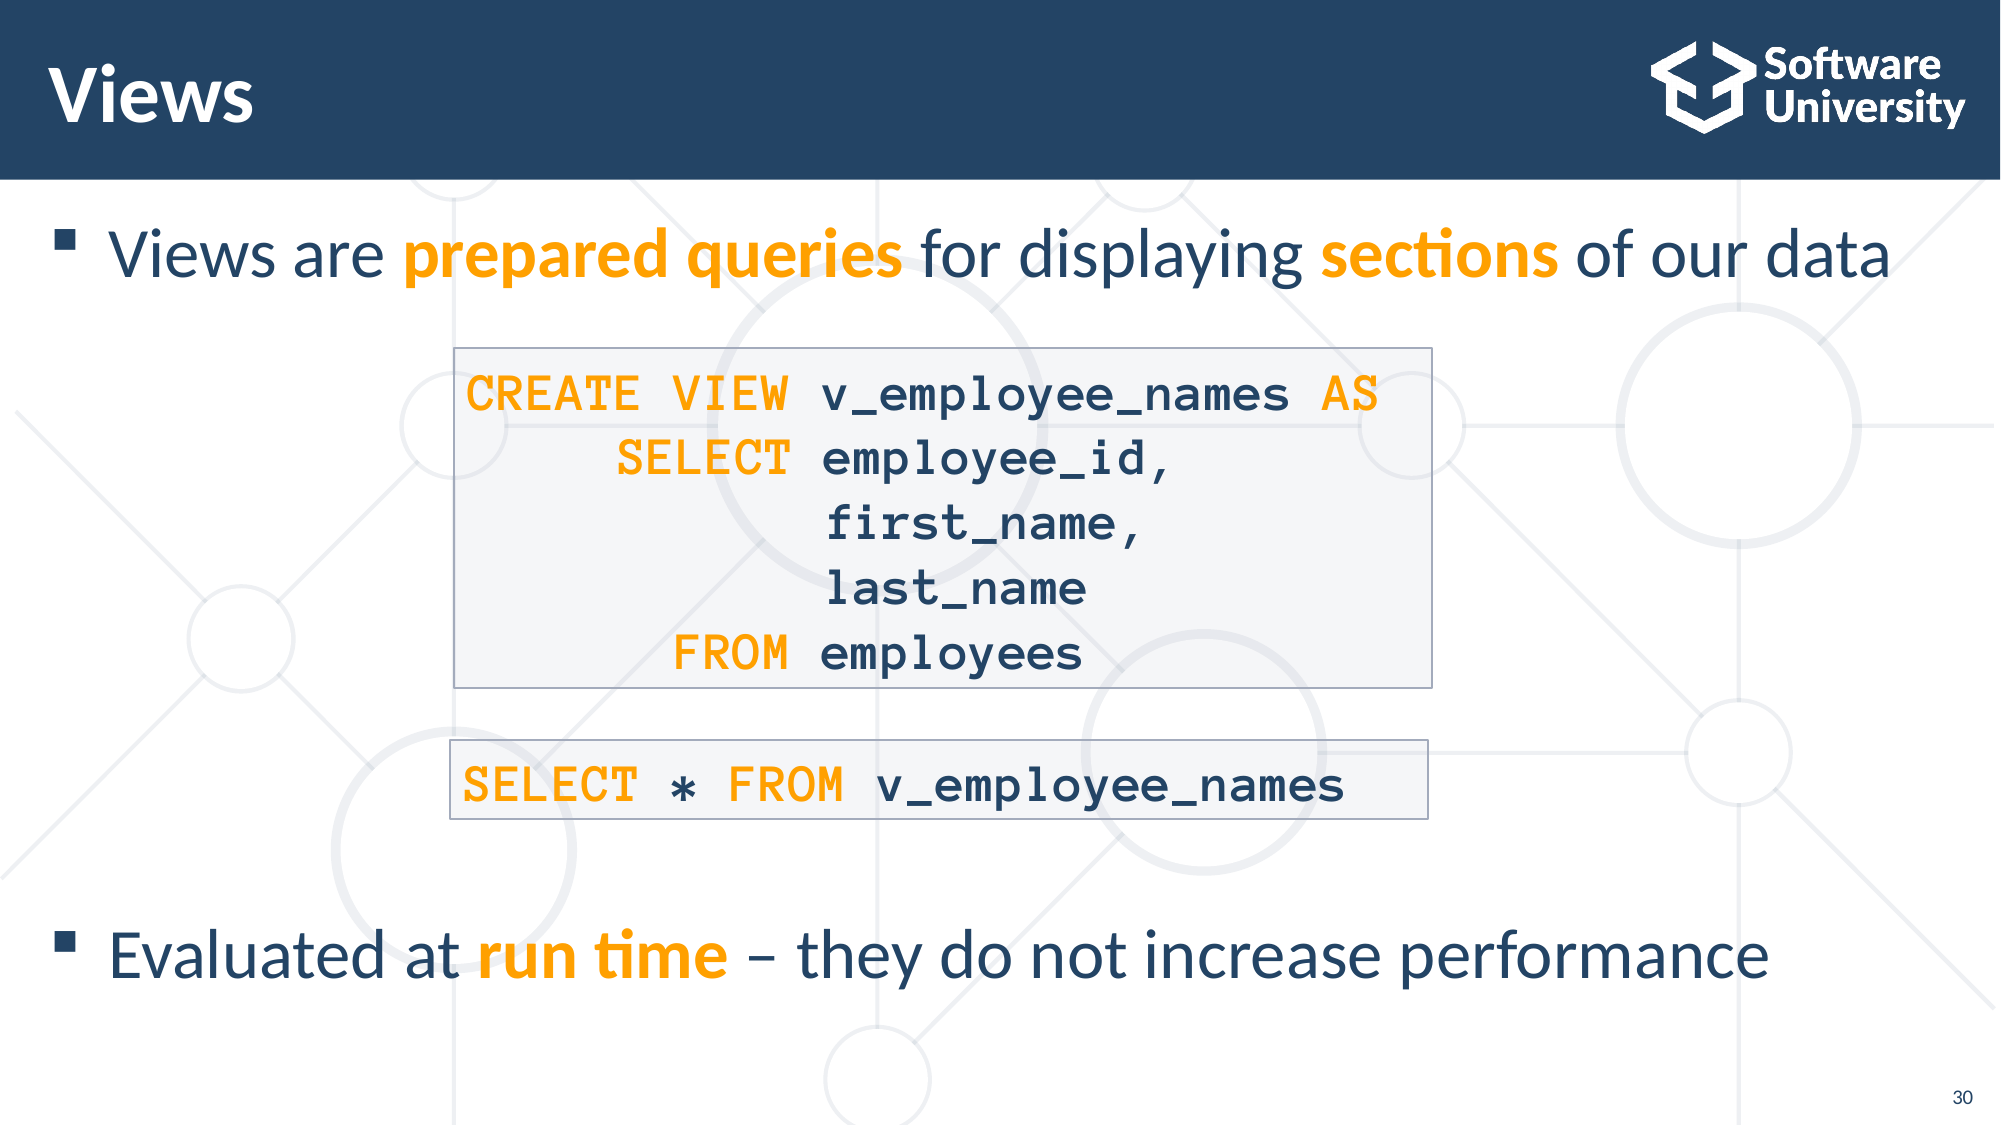

# Views
Views are prepared queries for displaying sections of our data
Evaluated at run time – they do not increase performance
CREATE VIEW v_employee_names AS
	SELECT employee_id,
	       first_name,
	       last_name
       FROM employees
SELECT * FROM v_employee_names
30